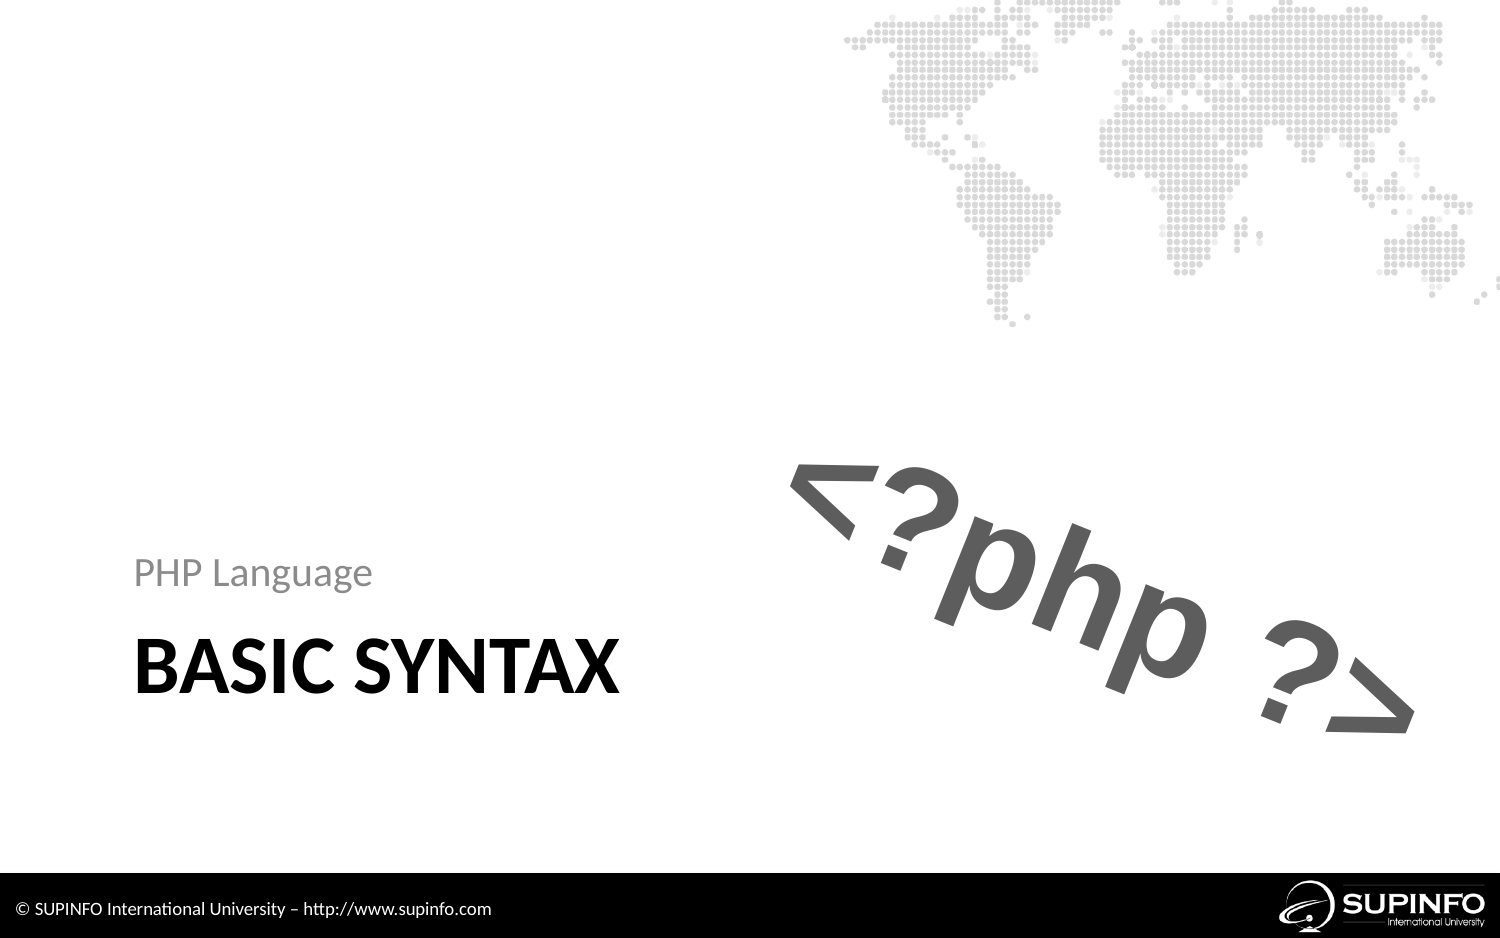

PHP Language
<?php ?>
# Basic syntax